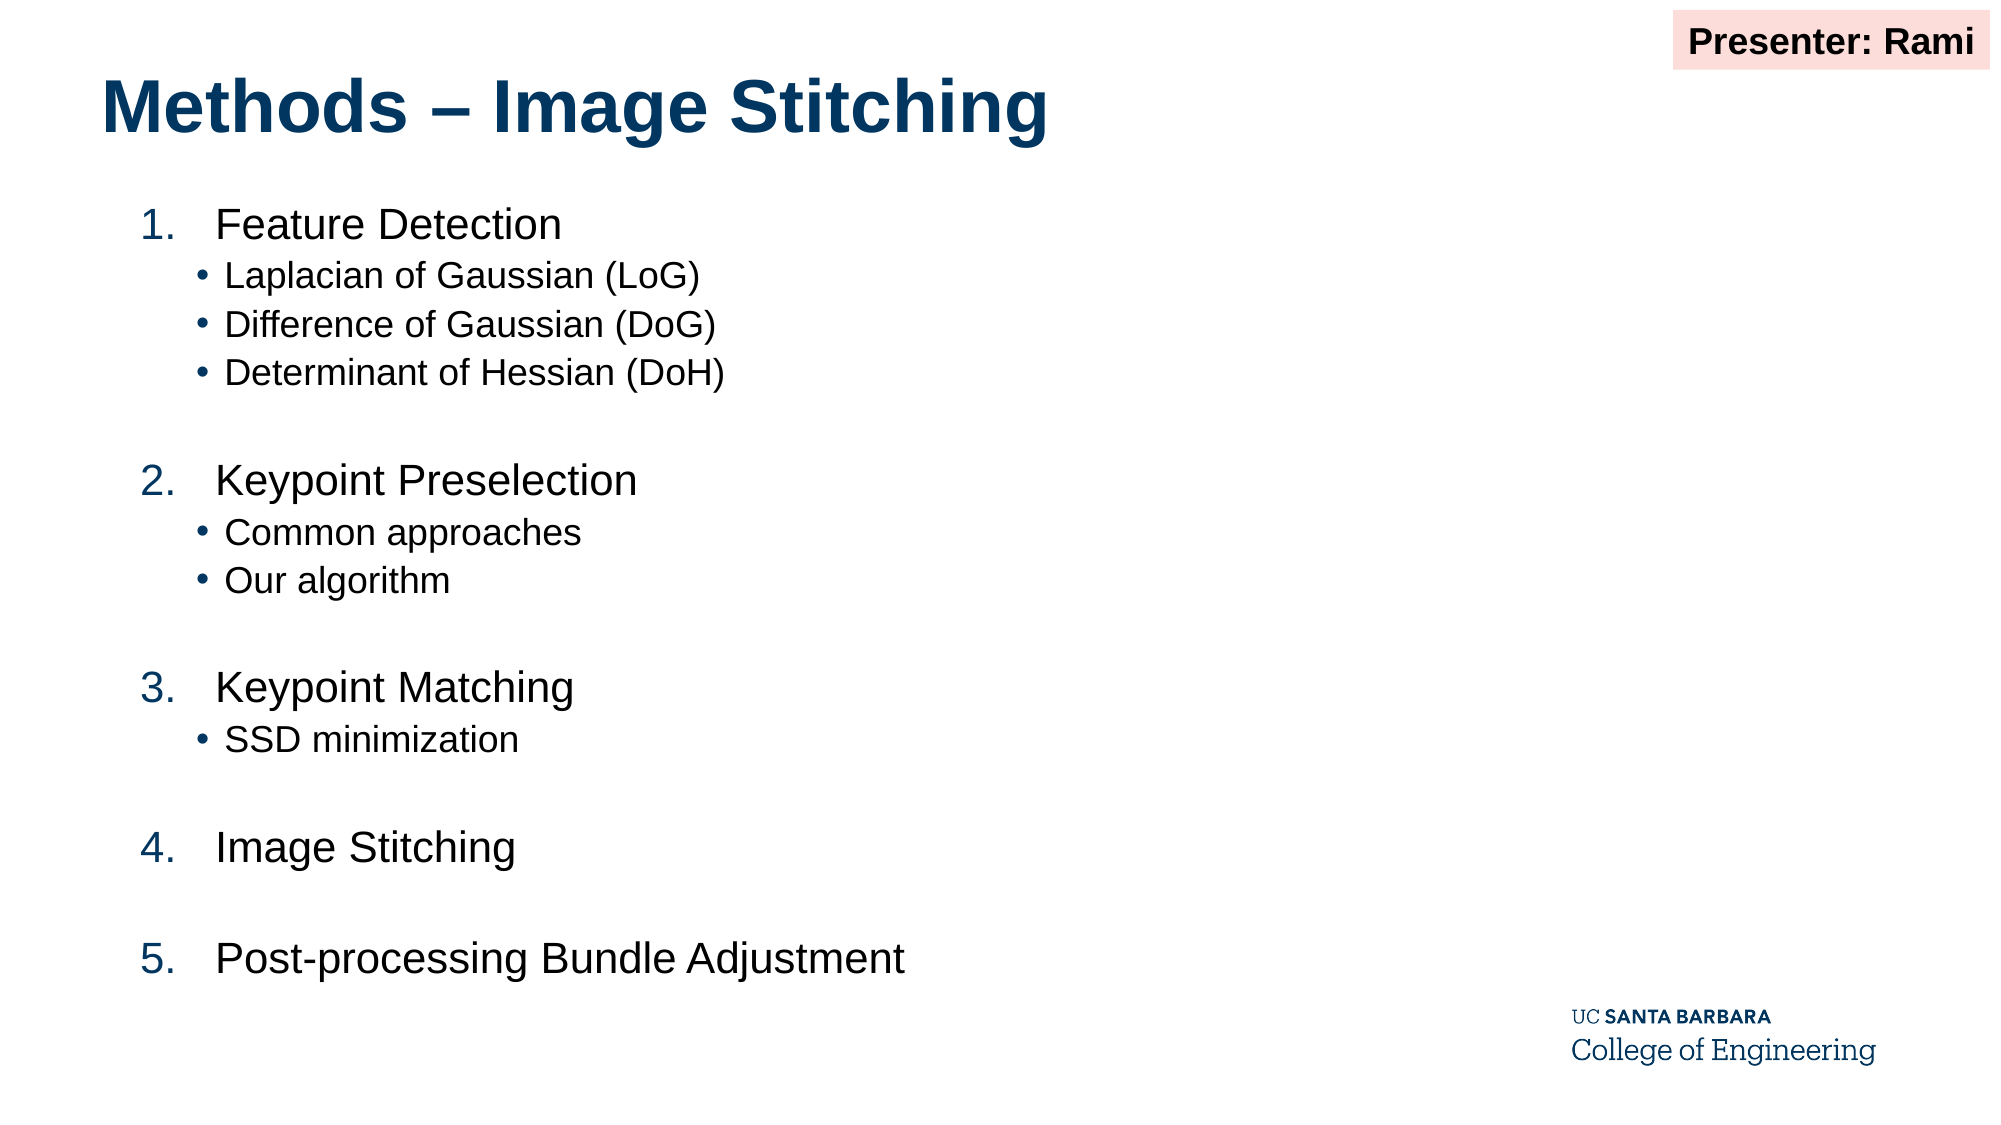

Presenter: Rami
# Methods – Image Stitching
Feature Detection
Laplacian of Gaussian (LoG)
Difference of Gaussian (DoG)
Determinant of Hessian (DoH)

Keypoint Preselection
Common approaches
Our algorithm

Keypoint Matching
SSD minimization

Image Stitching

Post-processing Bundle Adjustment